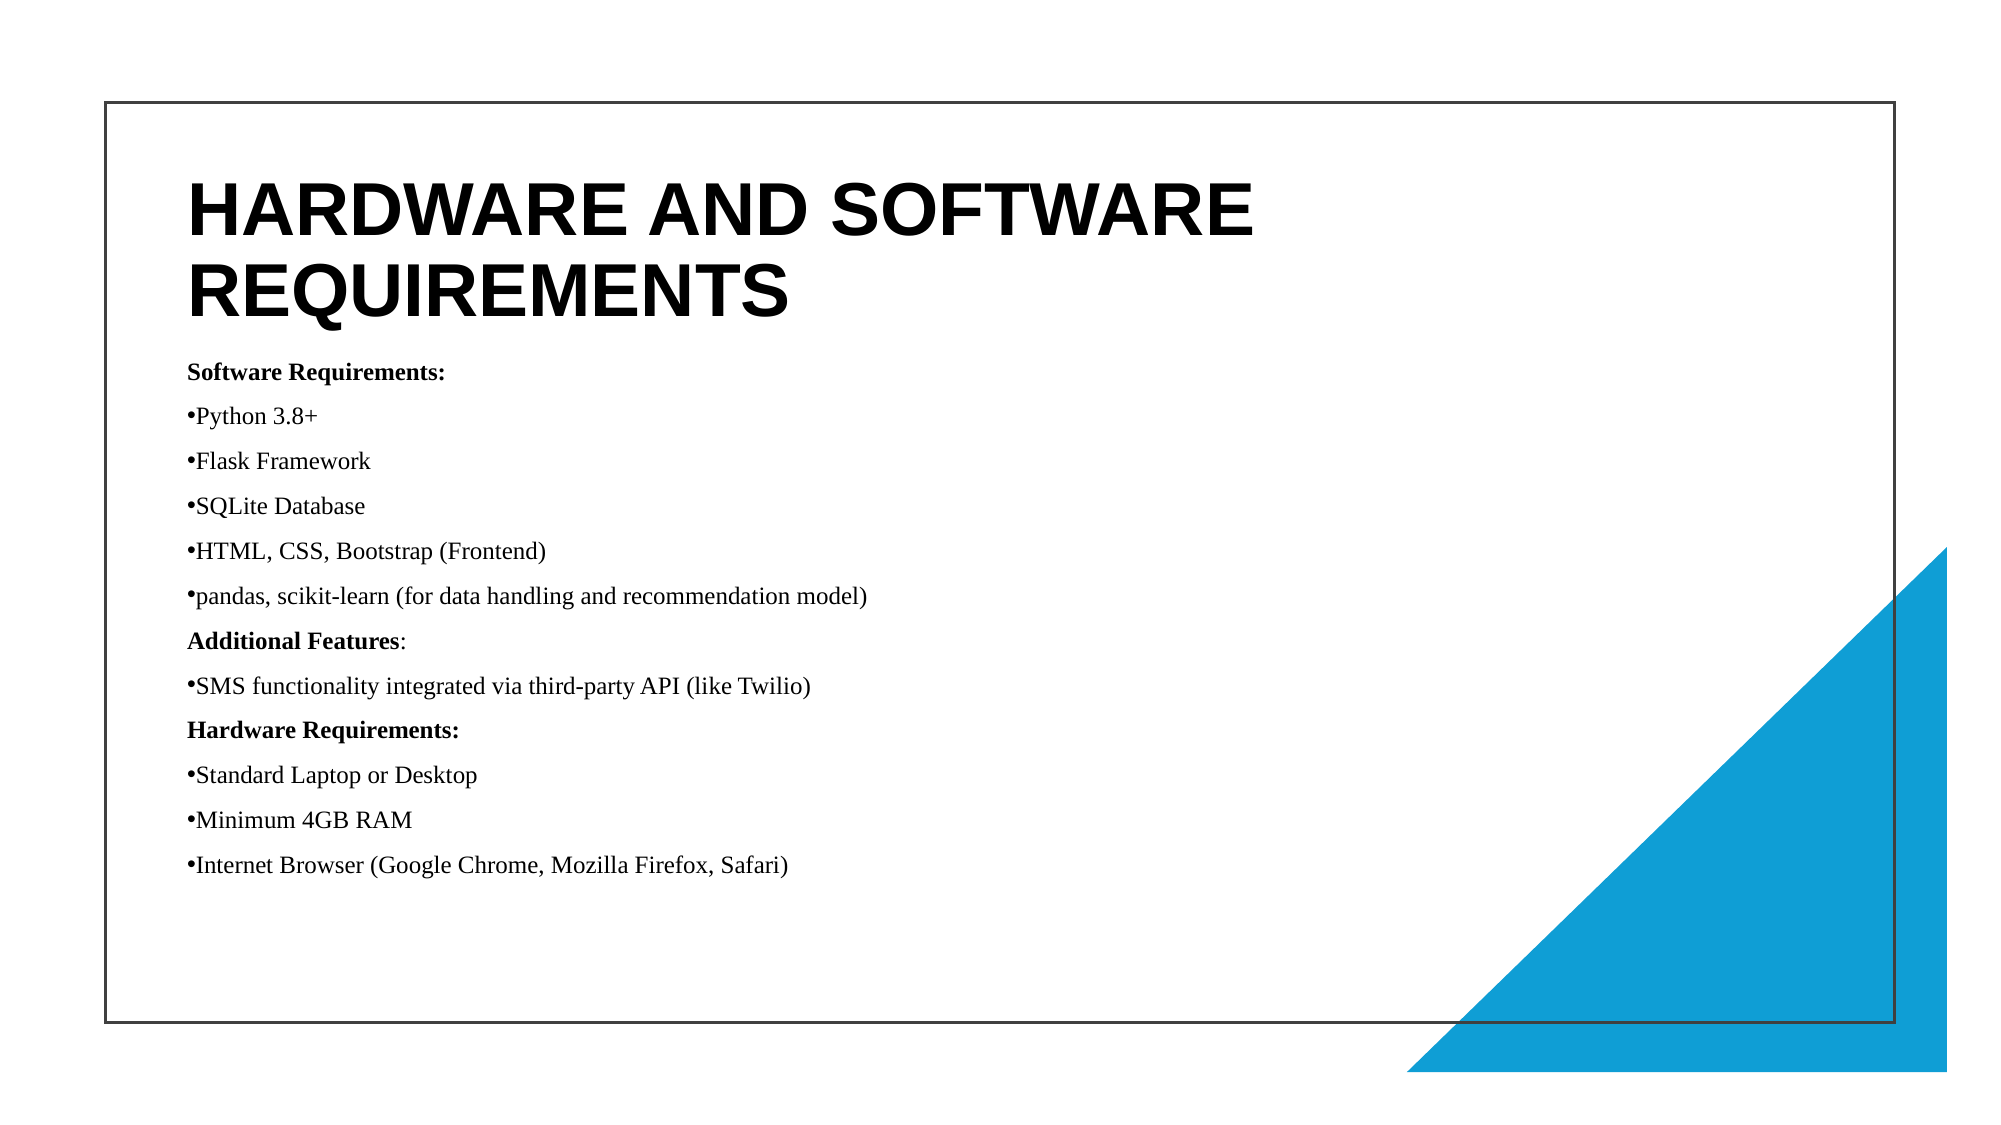

# HARDWARE AND SOFTWARE REQUIREMENTS
Software Requirements:
Python 3.8+
Flask Framework
SQLite Database
HTML, CSS, Bootstrap (Frontend)
pandas, scikit-learn (for data handling and recommendation model)
Additional Features:
SMS functionality integrated via third-party API (like Twilio)
Hardware Requirements:
Standard Laptop or Desktop
Minimum 4GB RAM
Internet Browser (Google Chrome, Mozilla Firefox, Safari)